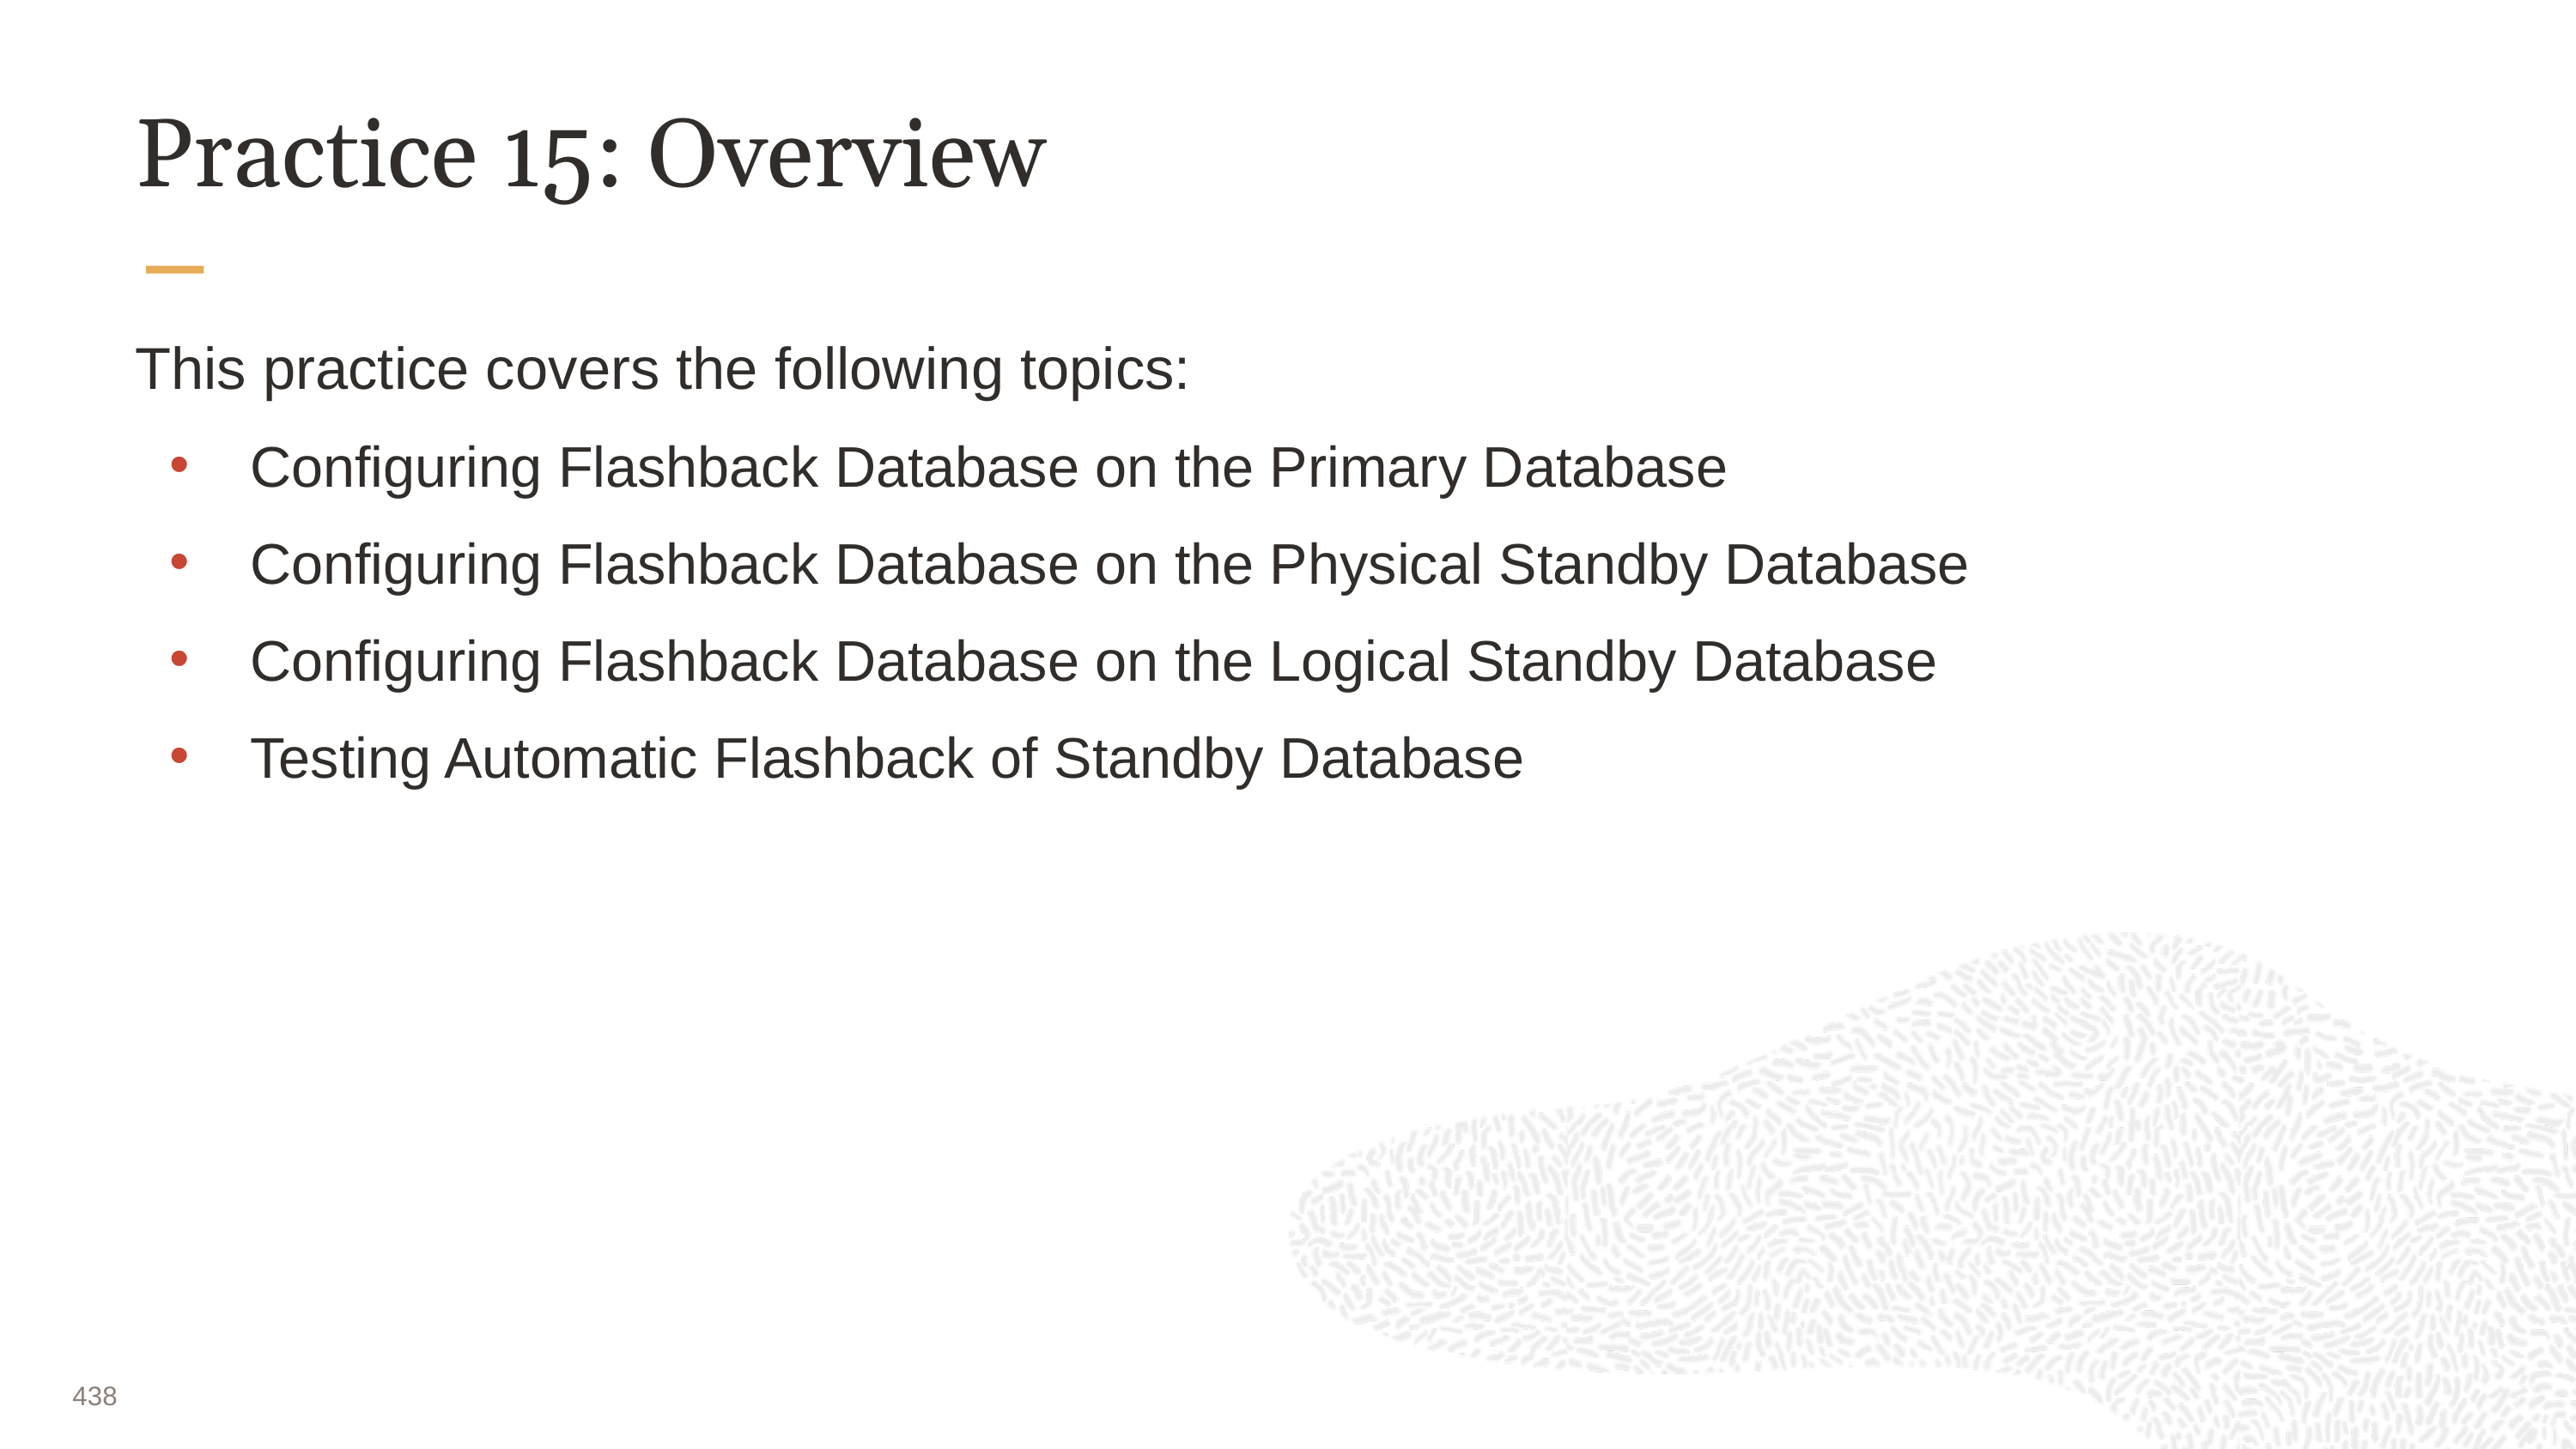

# Practice 15: Overview
This practice covers the following topics:
Configuring Flashback Database on the Primary Database
Configuring Flashback Database on the Physical Standby Database
Configuring Flashback Database on the Logical Standby Database
Testing Automatic Flashback of Standby Database